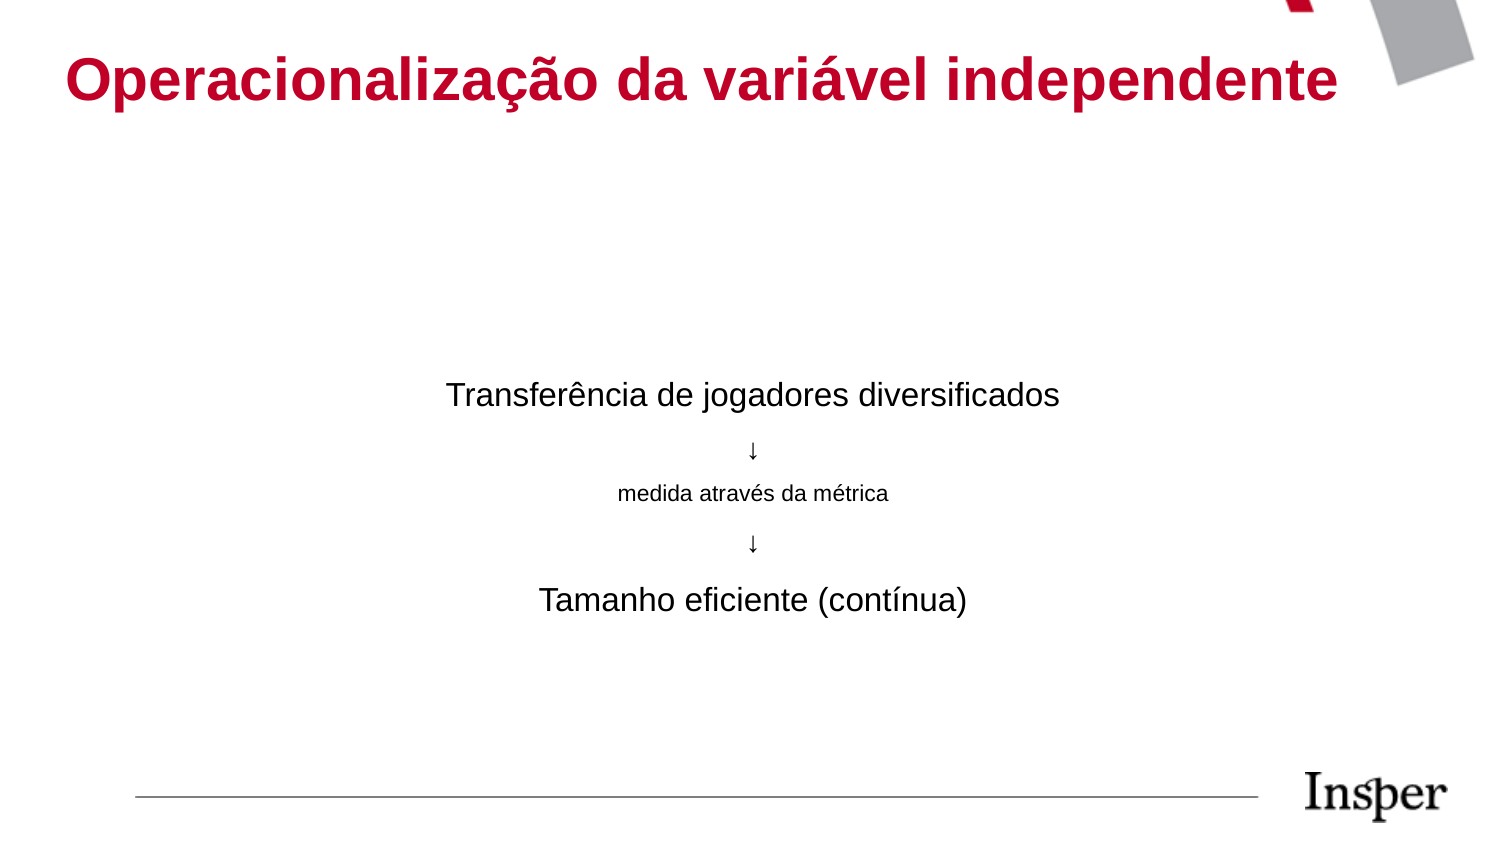

Operacionalização da variável independente

Transferência de jogadores diversificados
↓
medida através da métrica
↓
Tamanho eficiente (contínua)